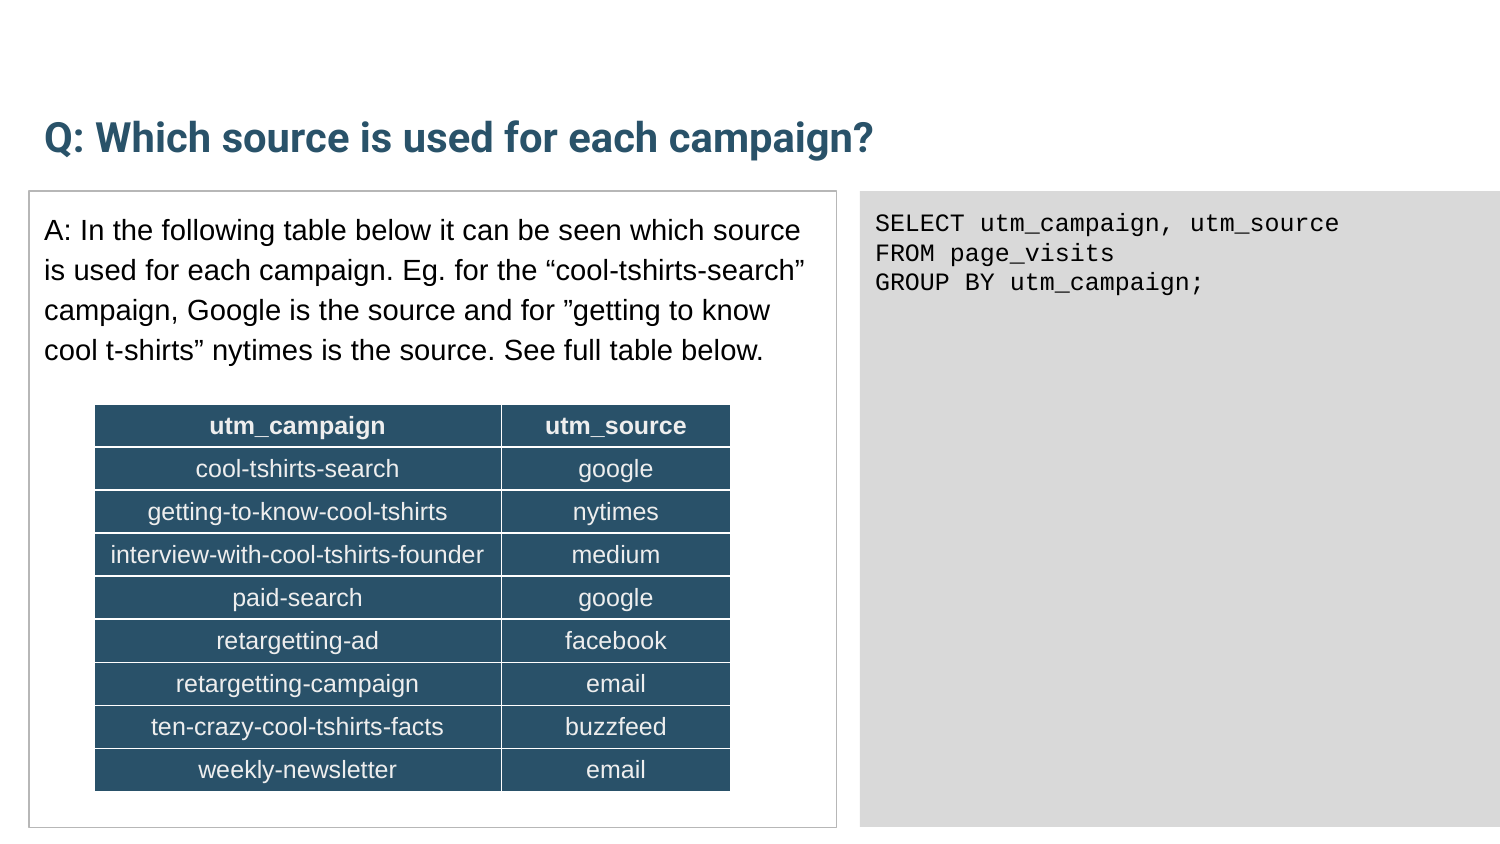

Q: Which source is used for each campaign?
A: In the following table below it can be seen which source is used for each campaign. Eg. for the “cool-tshirts-search” campaign, Google is the source and for ”getting to know cool t-shirts” nytimes is the source. See full table below.
SELECT utm_campaign, utm_source
FROM page_visits
GROUP BY utm_campaign;

| utm\_campaign | utm\_source |
| --- | --- |
| cool-tshirts-search | google |
| getting-to-know-cool-tshirts | nytimes |
| interview-with-cool-tshirts-founder | medium |
| paid-search | google |
| retargetting-ad | facebook |
| retargetting-campaign | email |
| ten-crazy-cool-tshirts-facts | buzzfeed |
| weekly-newsletter | email |